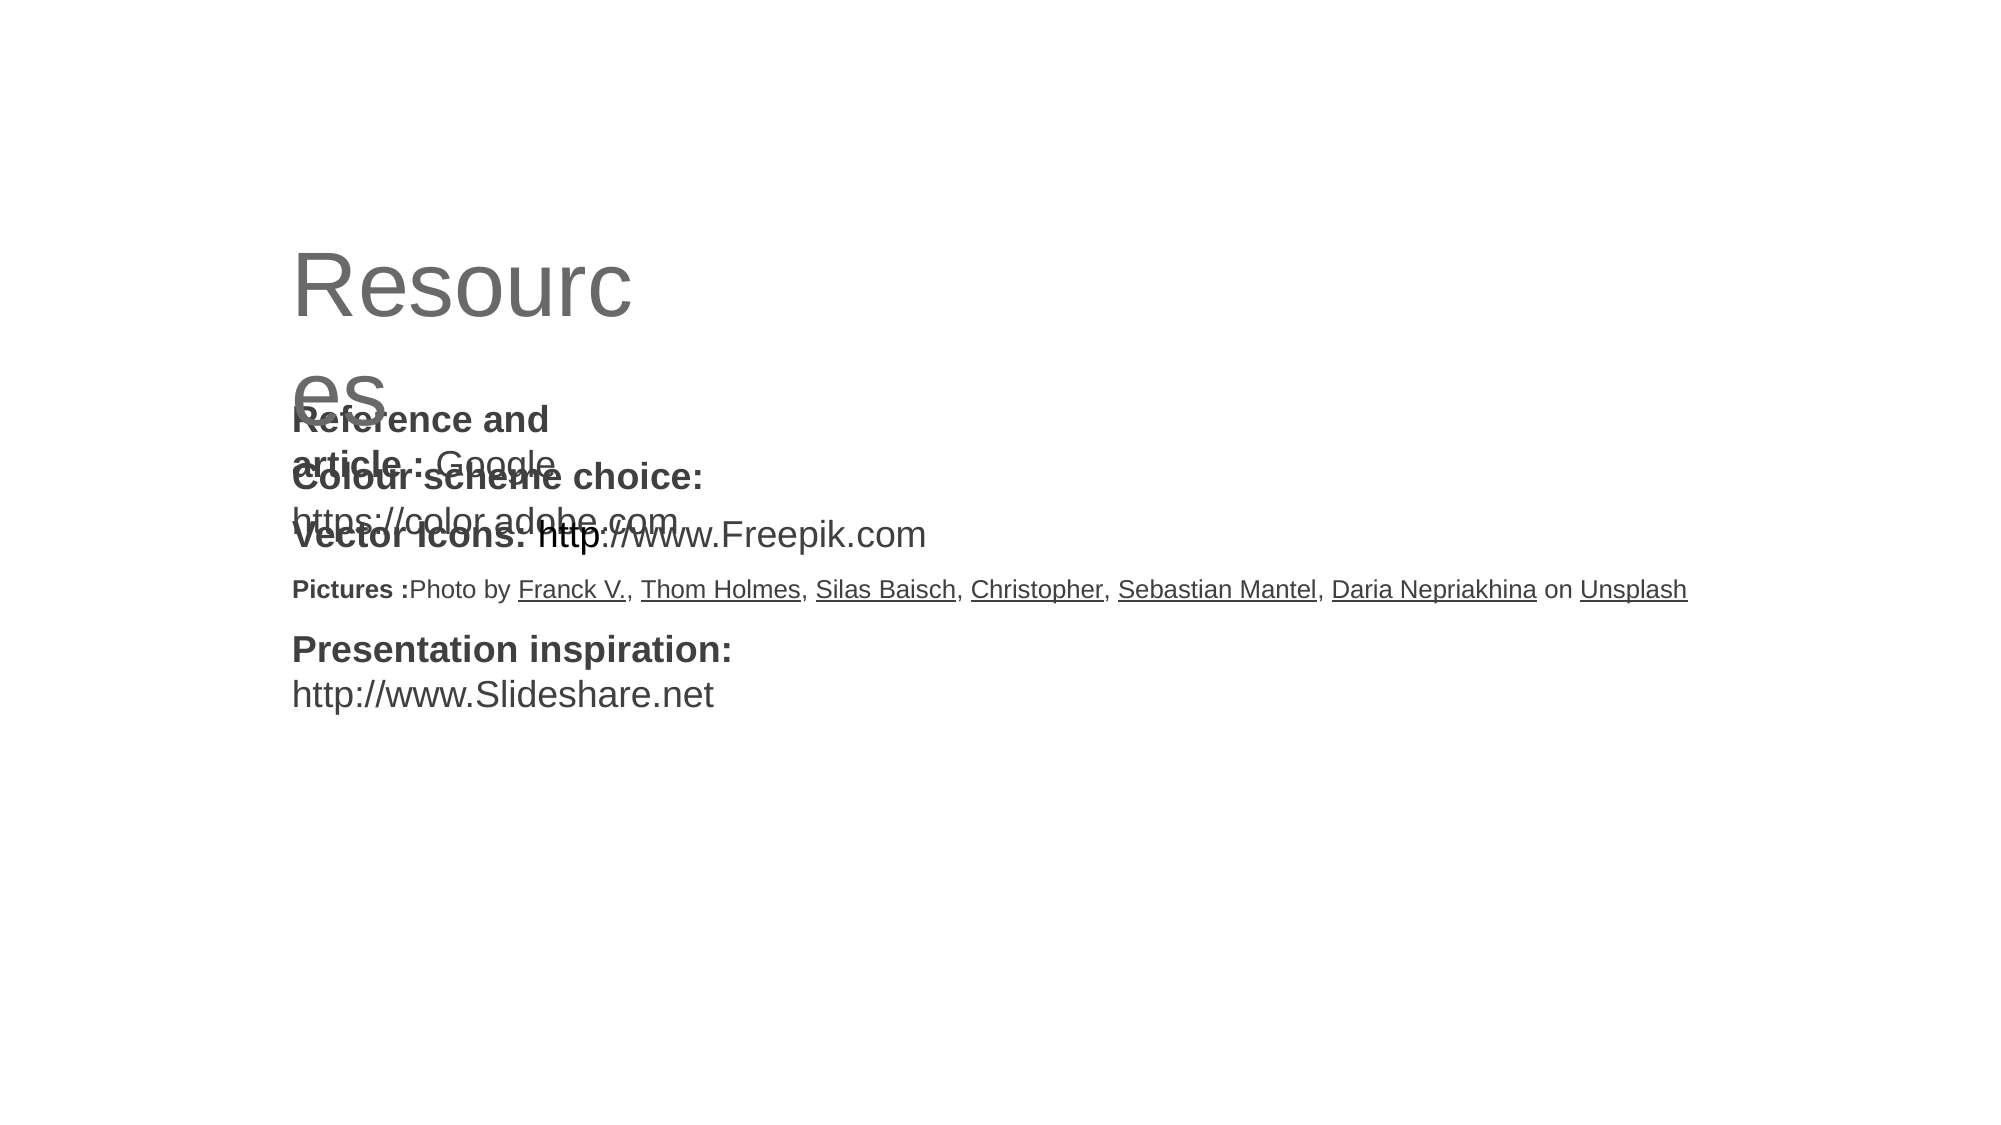

Resources
Reference and article : Google
Colour scheme choice: https://color.adobe.com
Vector Icons: http://www.Freepik.com
# Pictures :Photo by Franck V., Thom Holmes, Silas Baisch, Christopher, Sebastian Mantel, Daria Nepriakhina on Unsplash
Presentation inspiration: http://www.Slideshare.net